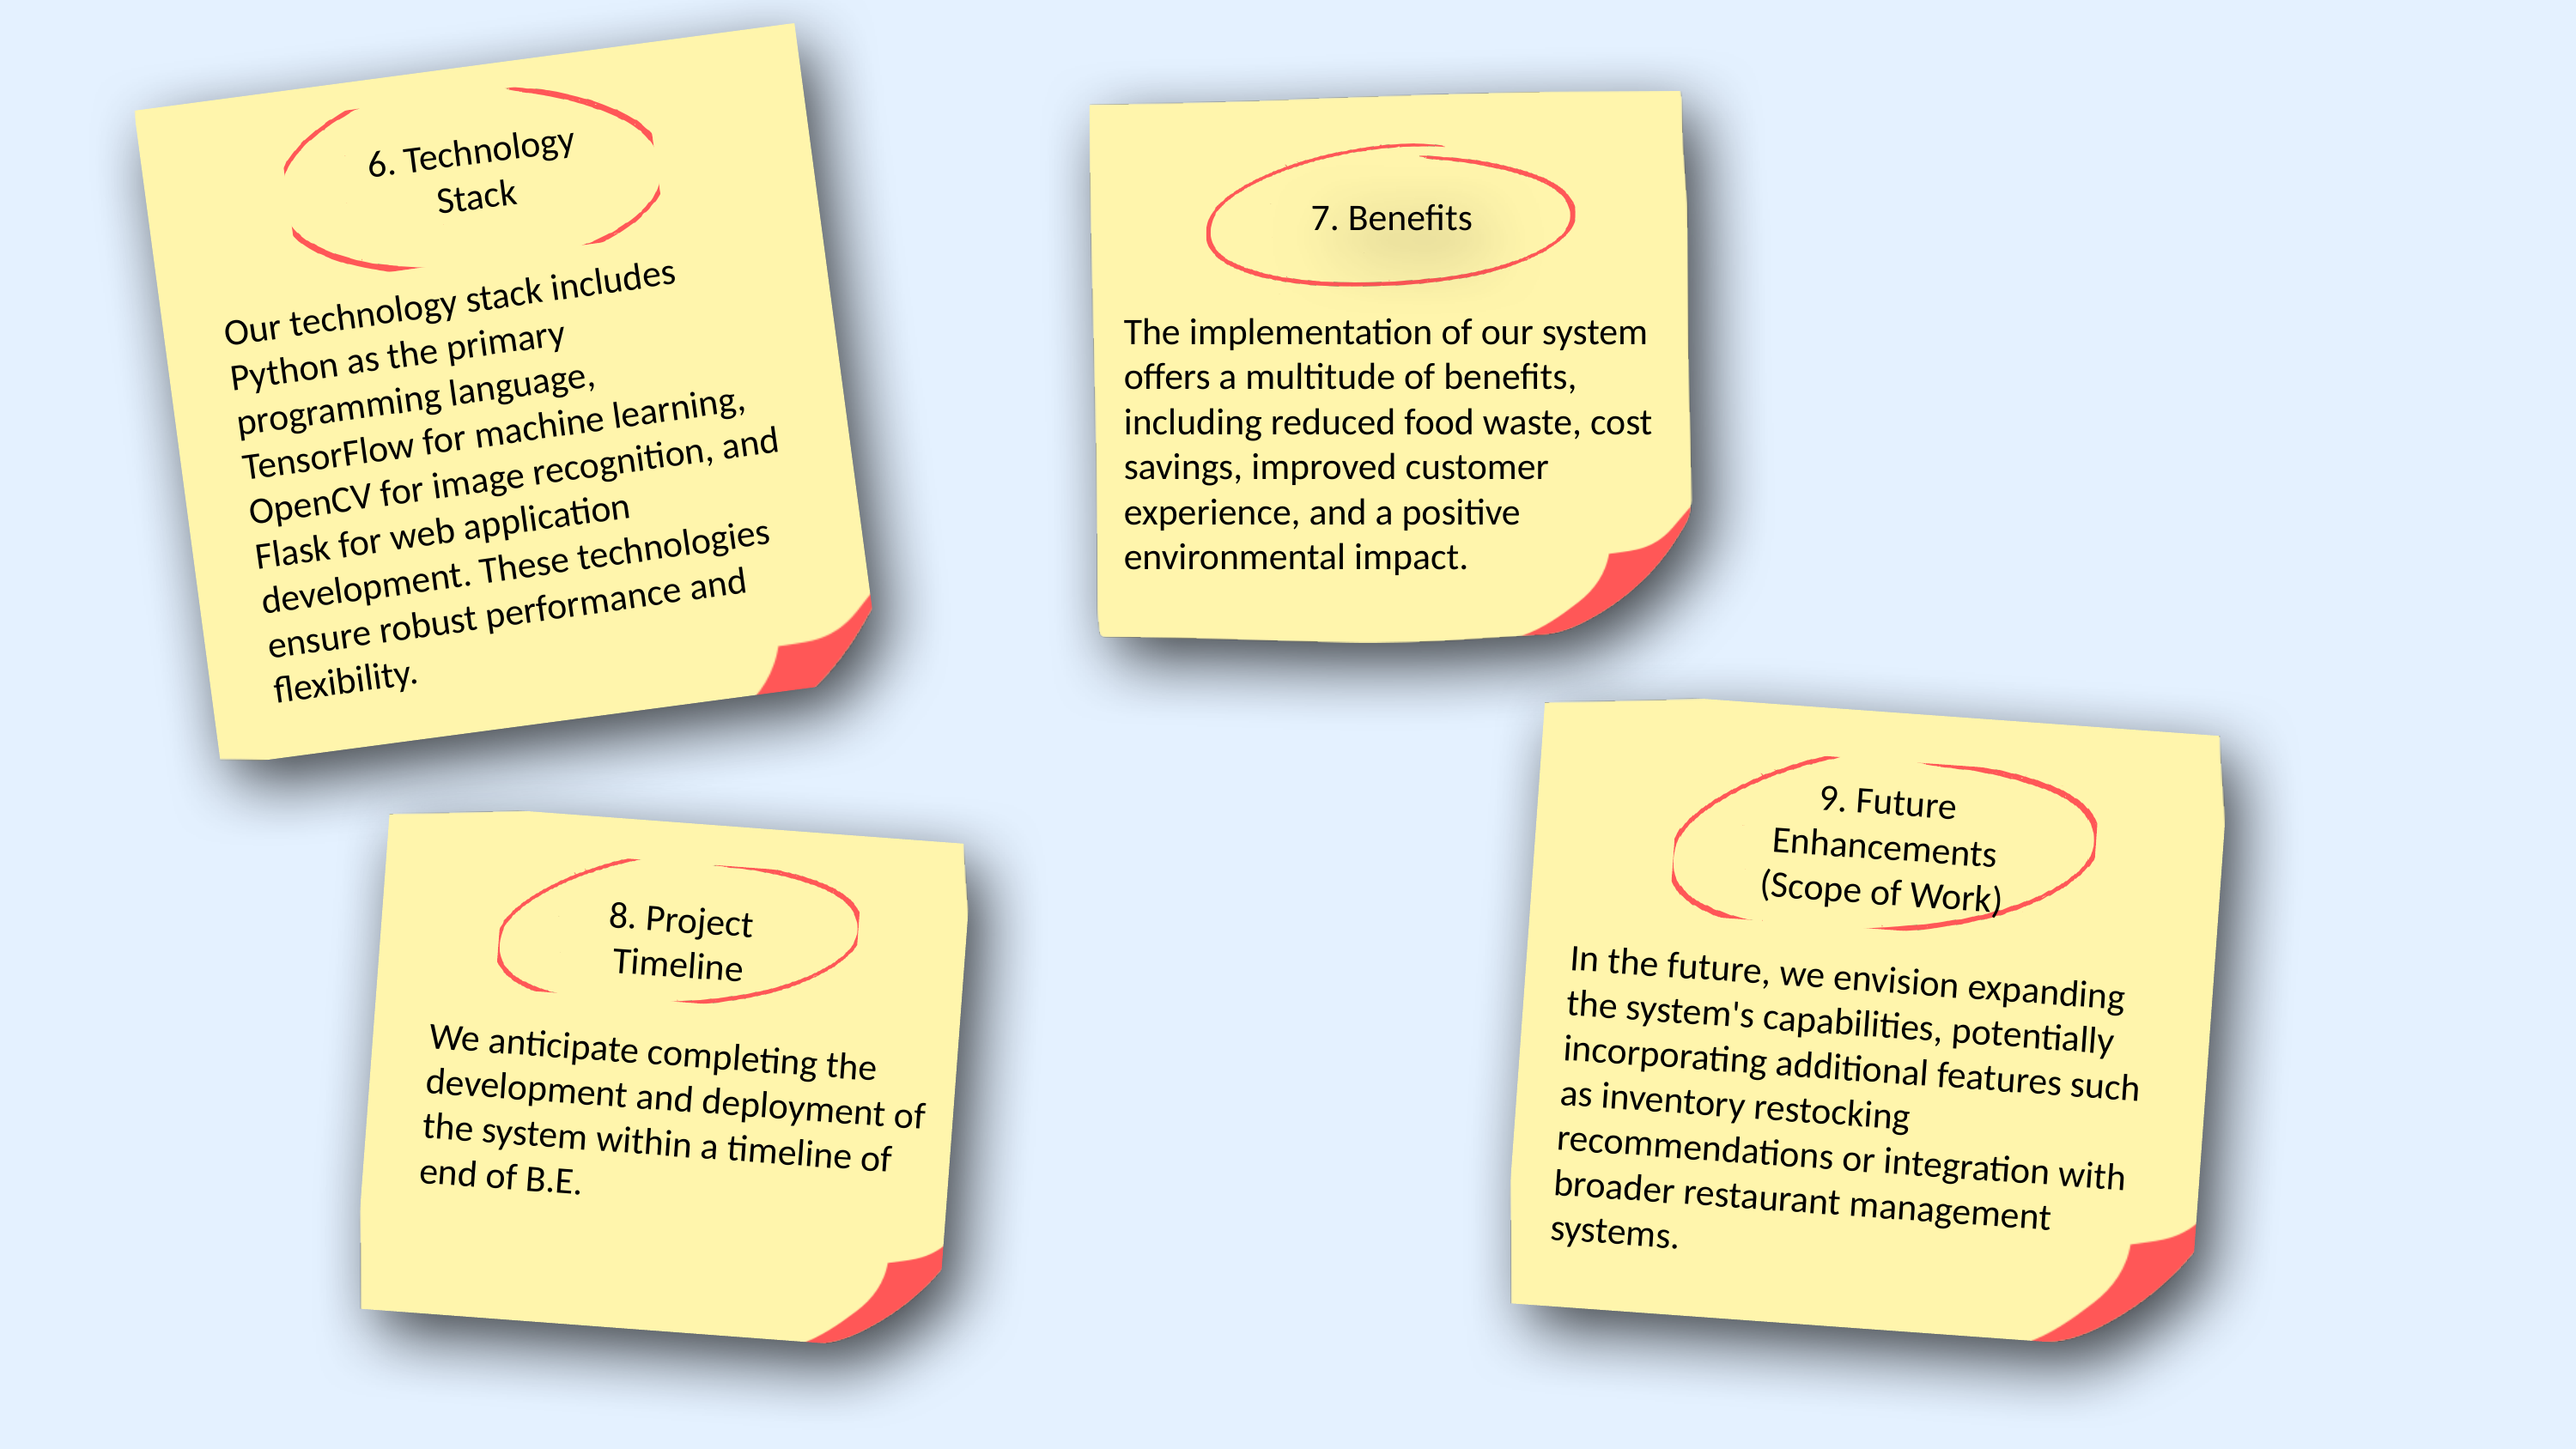

7. Benefits
The implementation of our system offers a multitude of benefits, including reduced food waste, cost savings, improved customer experience, and a positive environmental impact.

6. Technology Stack
Our technology stack includes Python as the primary programming language, TensorFlow for machine learning, OpenCV for image recognition, and Flask for web application development. These technologies ensure robust performance and flexibility.

9. Future Enhancements (Scope of Work)
In the future, we envision expanding the system's capabilities, potentially incorporating additional features such as inventory restocking recommendations or integration with broader restaurant management systems.

8. Project Timeline
We anticipate completing the development and deployment of the system within a timeline of end of B.E.